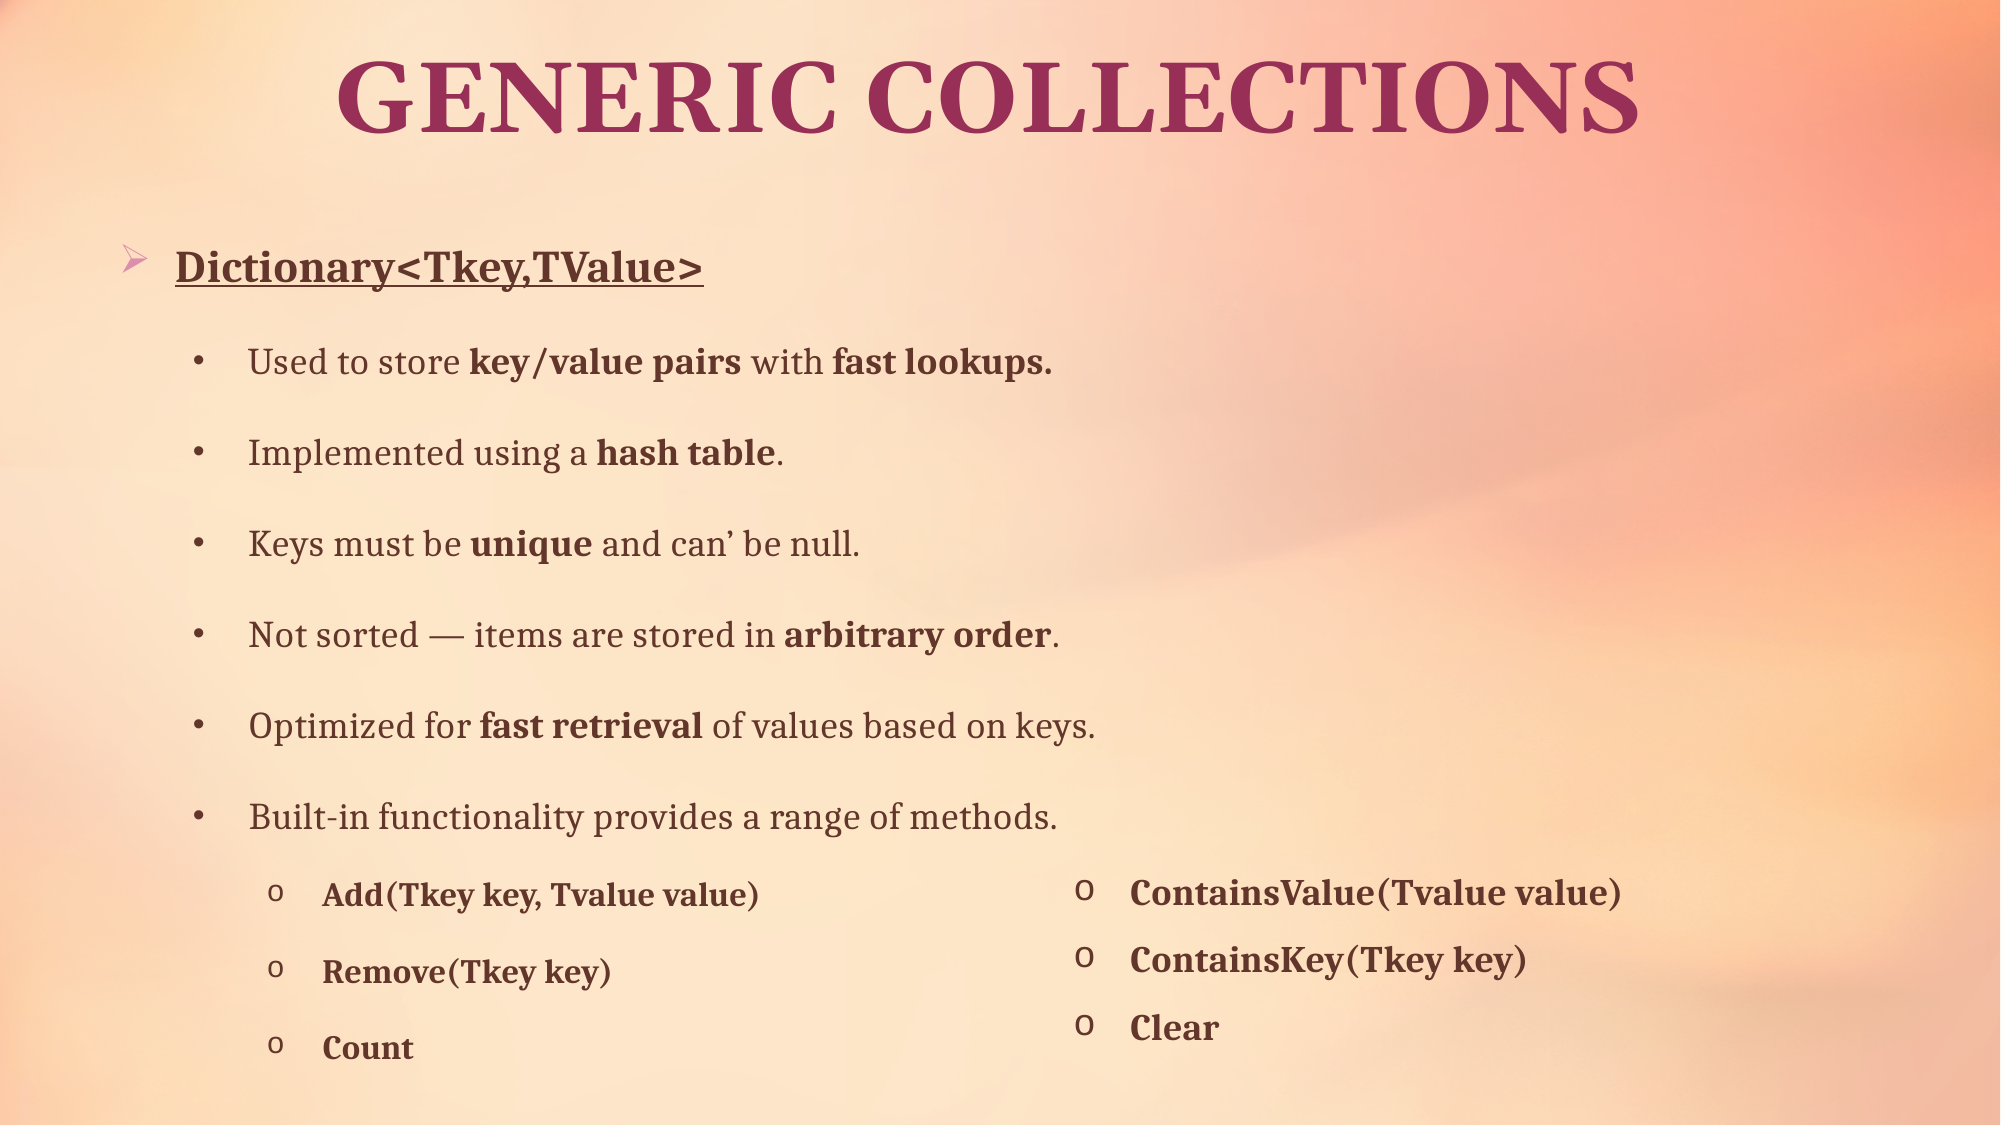

# GENERIC COLLECTIONS
Dictionary<Tkey,TValue>
Used to store key/value pairs with fast lookups.
Implemented using a hash table.
Keys must be unique and can’ be null.
Not sorted — items are stored in arbitrary order.
Optimized for fast retrieval of values based on keys.
Built-in functionality provides a range of methods.
Add(Tkey key, Tvalue value)
Remove(Tkey key)
Count

ContainsValue(Tvalue value)
ContainsKey(Tkey key)
Clear